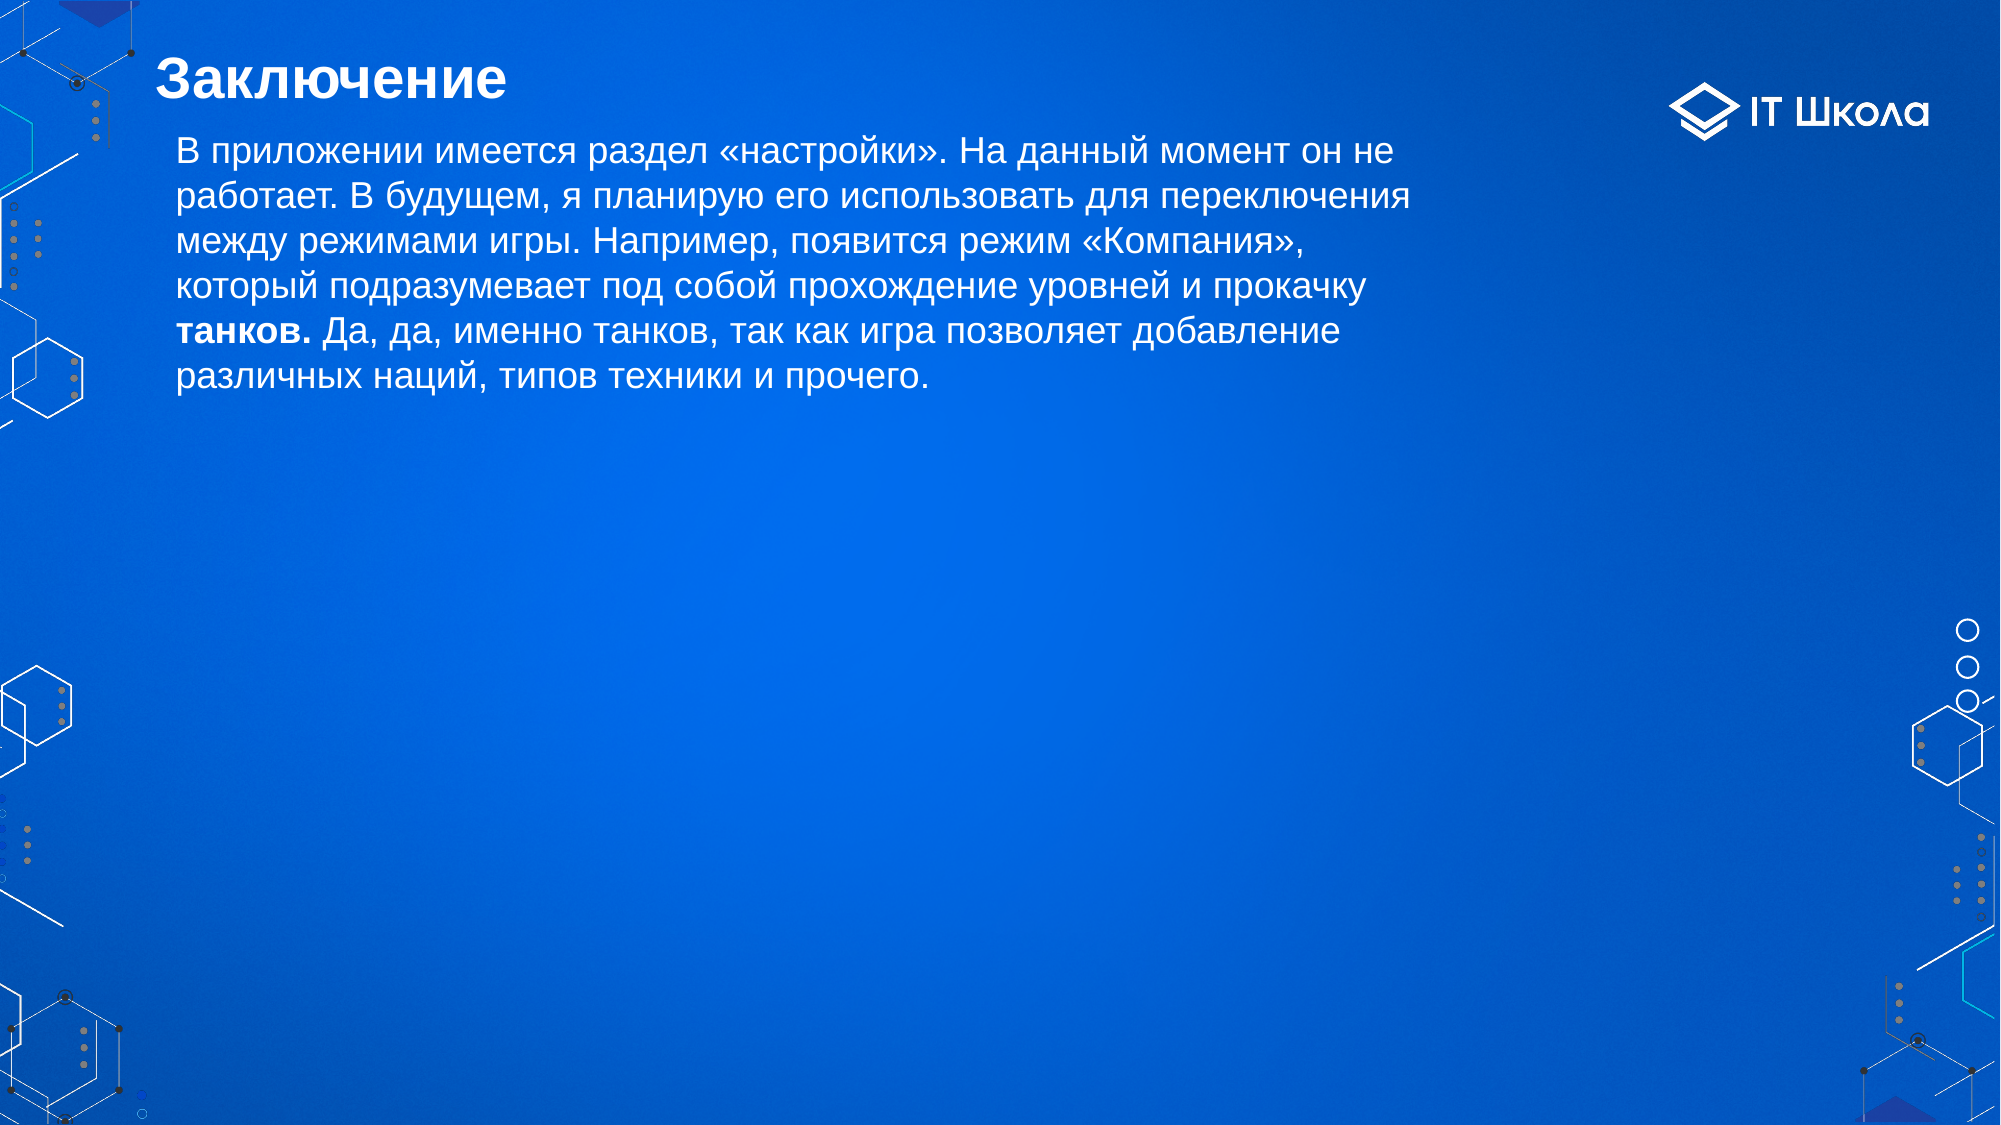

Заключение
В приложении имеется раздел «настройки». На данный момент он не работает. В будущем, я планирую его использовать для переключения между режимами игры. Например, появится режим «Компания», который подразумевает под собой прохождение уровней и прокачку танков. Да, да, именно танков, так как игра позволяет добавление различных наций, типов техники и прочего.